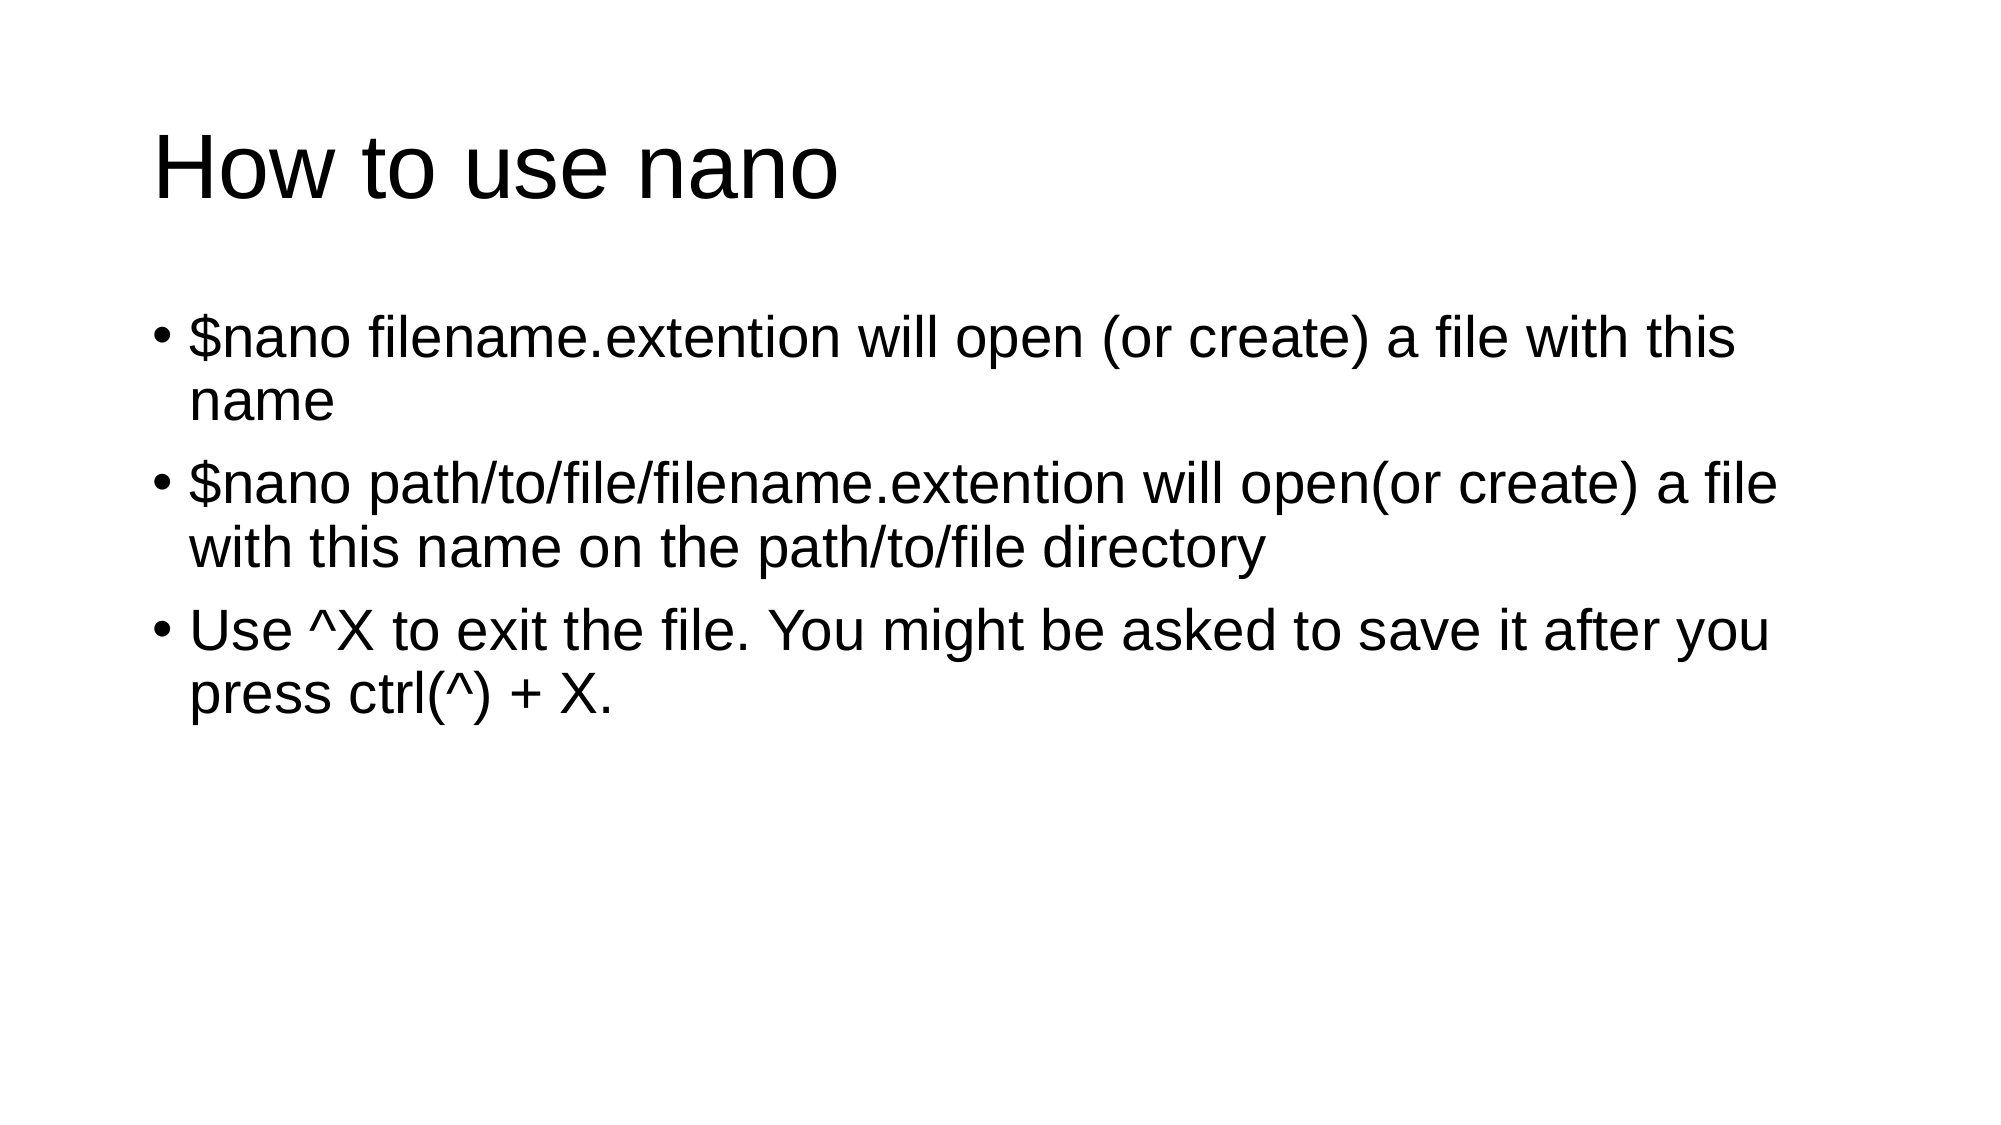

# How to use nano
$nano filename.extention will open (or create) a file with this name
$nano path/to/file/filename.extention will open(or create) a file with this name on the path/to/file directory
Use ^X to exit the file. You might be asked to save it after you press ctrl(^) + X.